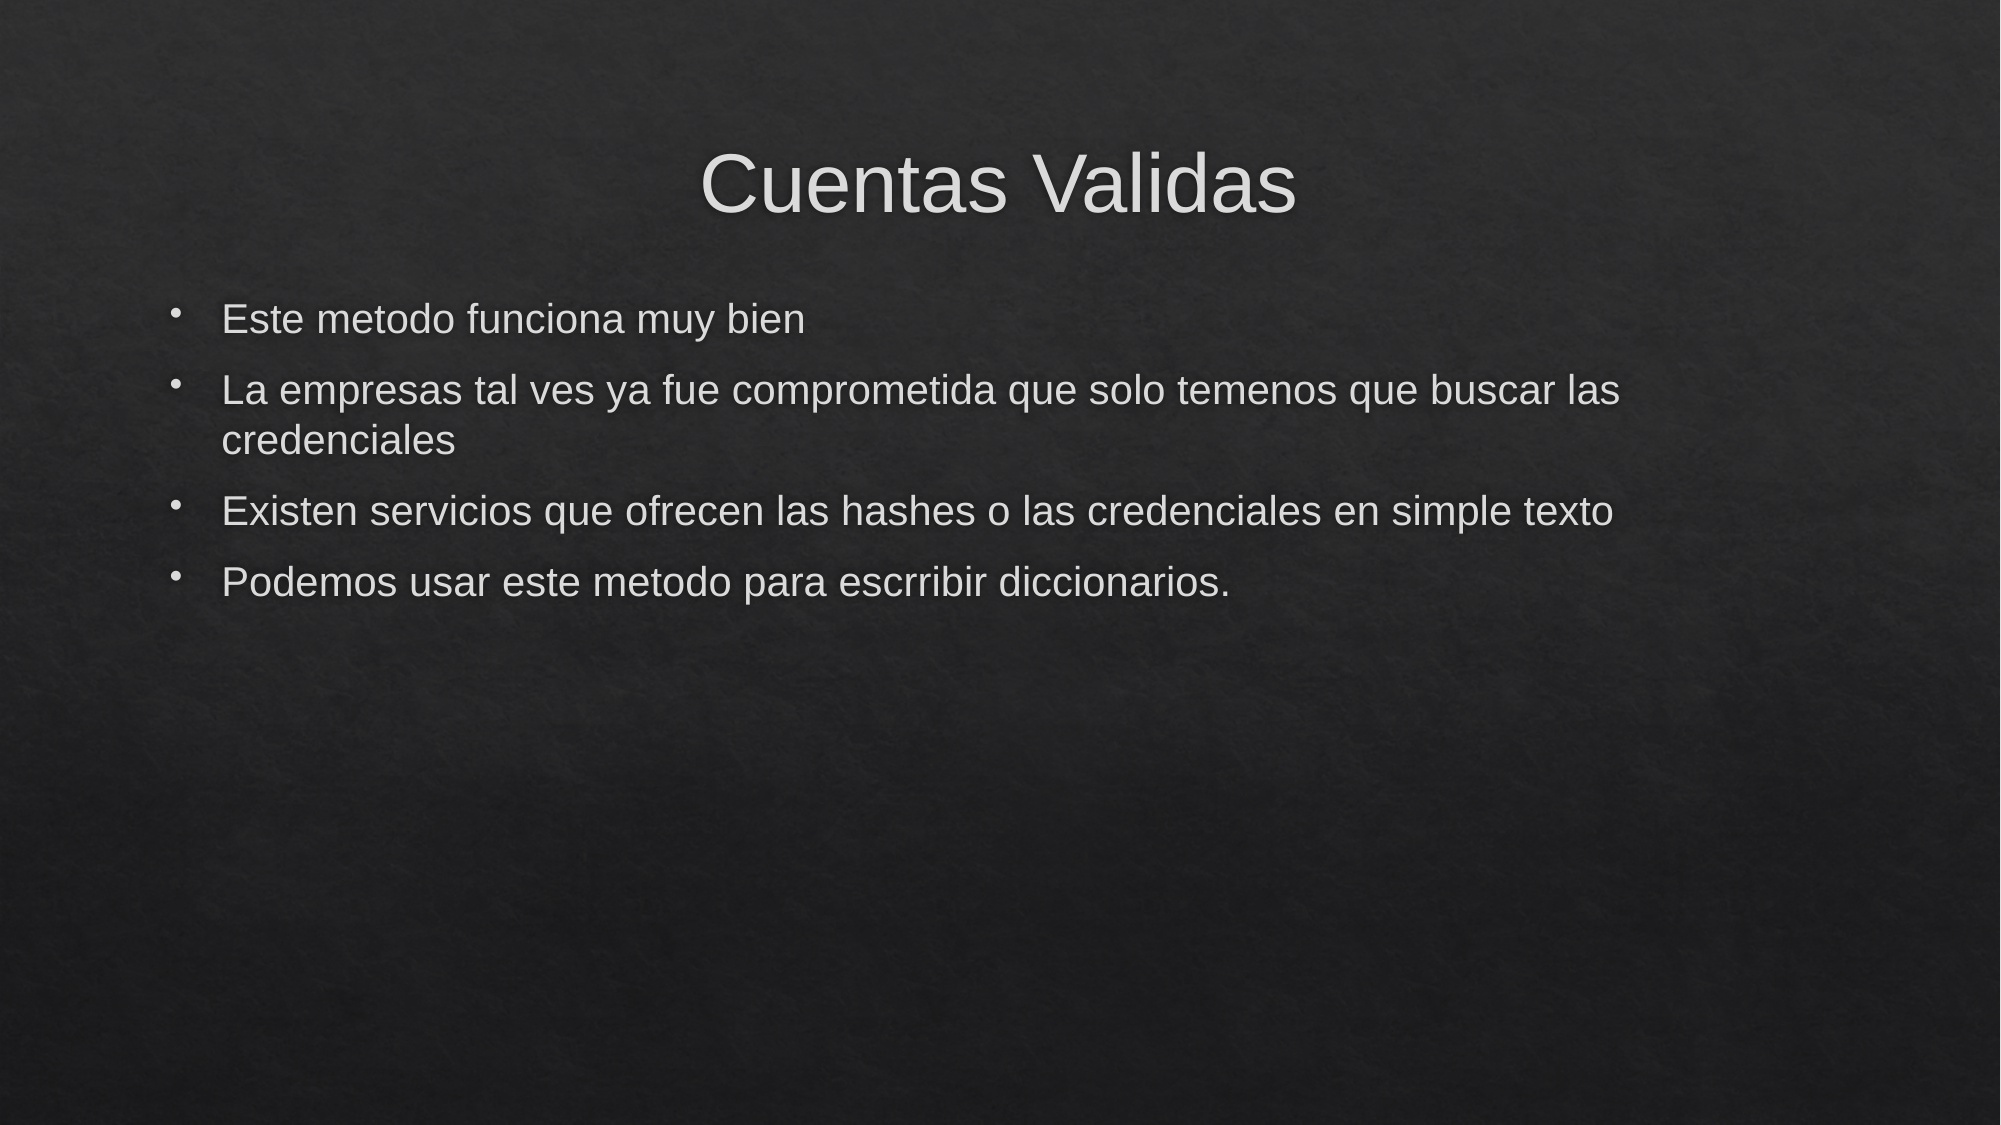

# Cuentas Validas
Este metodo funciona muy bien
La empresas tal ves ya fue comprometida que solo temenos que buscar las credenciales
Existen servicios que ofrecen las hashes o las credenciales en simple texto
Podemos usar este metodo para escrribir diccionarios.